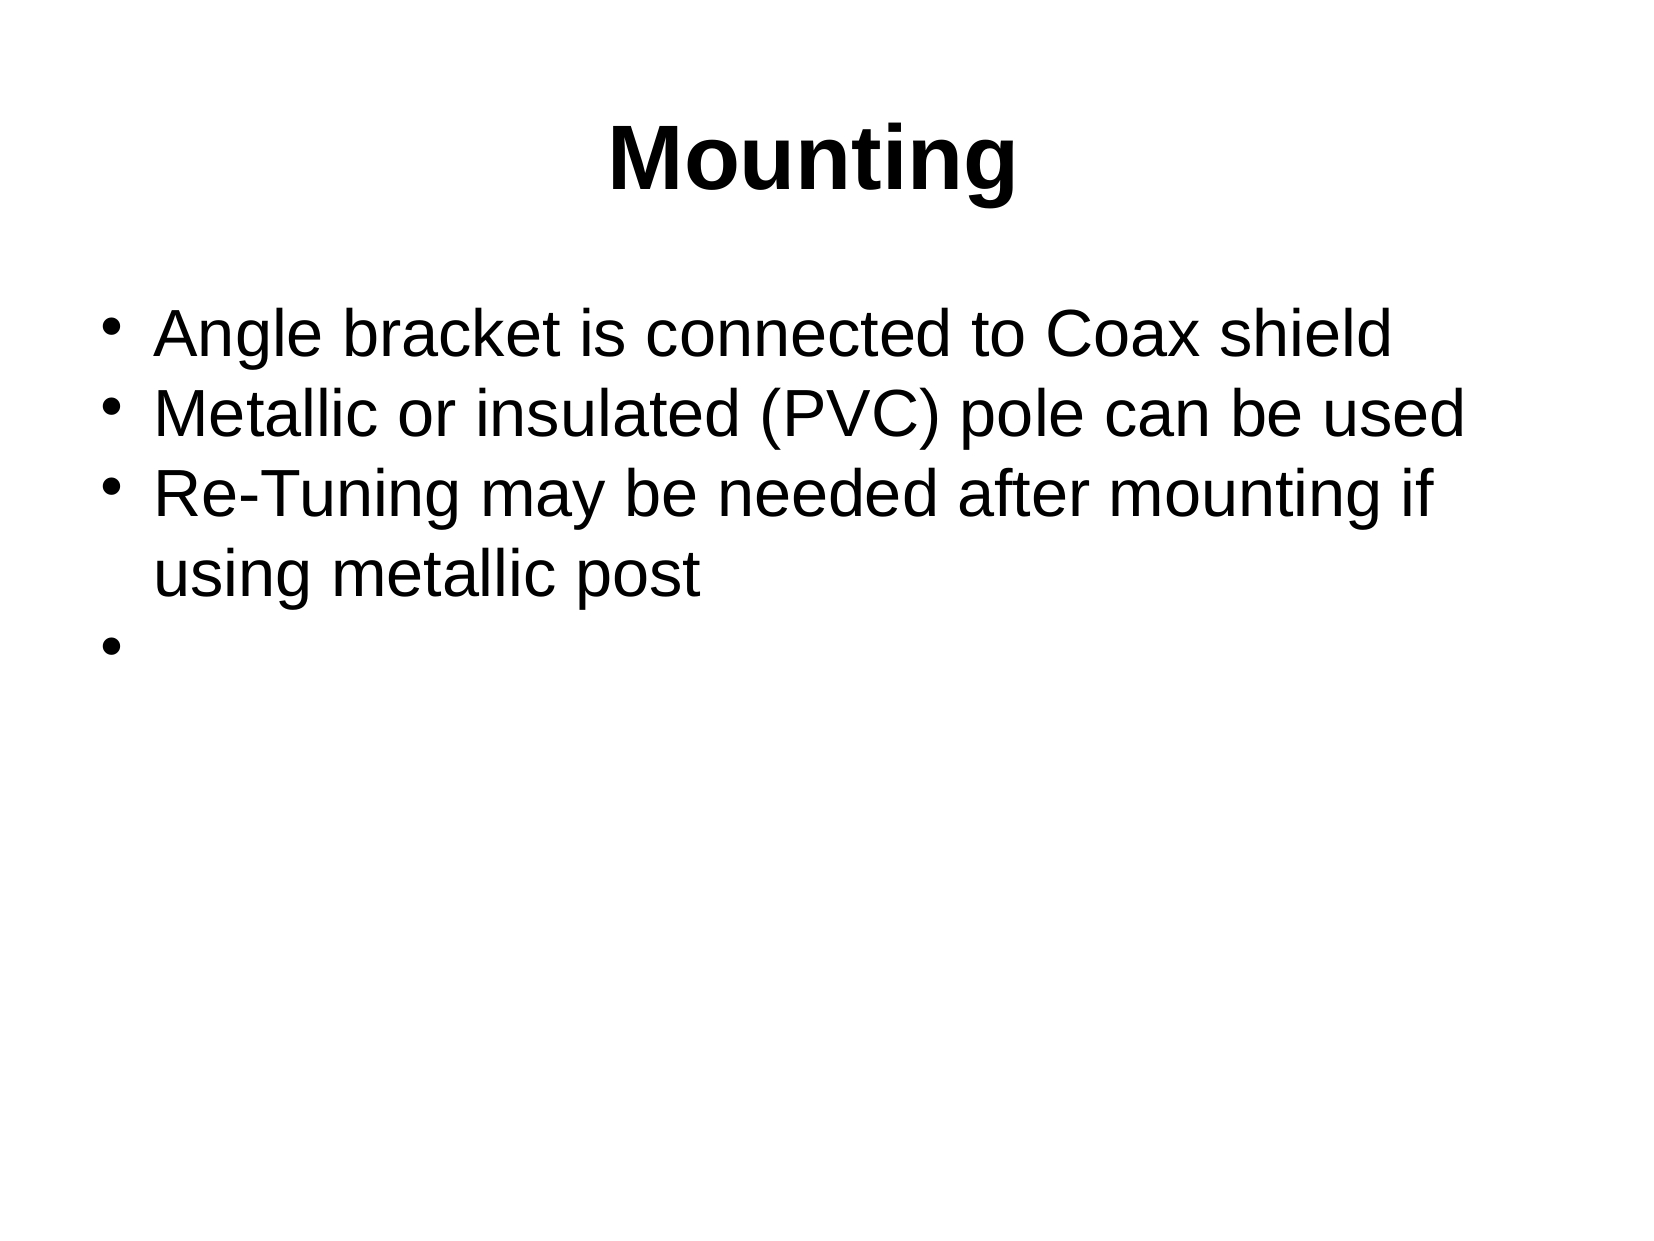

Mounting
Angle bracket is connected to Coax shield
Metallic or insulated (PVC) pole can be used
Re-Tuning may be needed after mounting if using metallic post